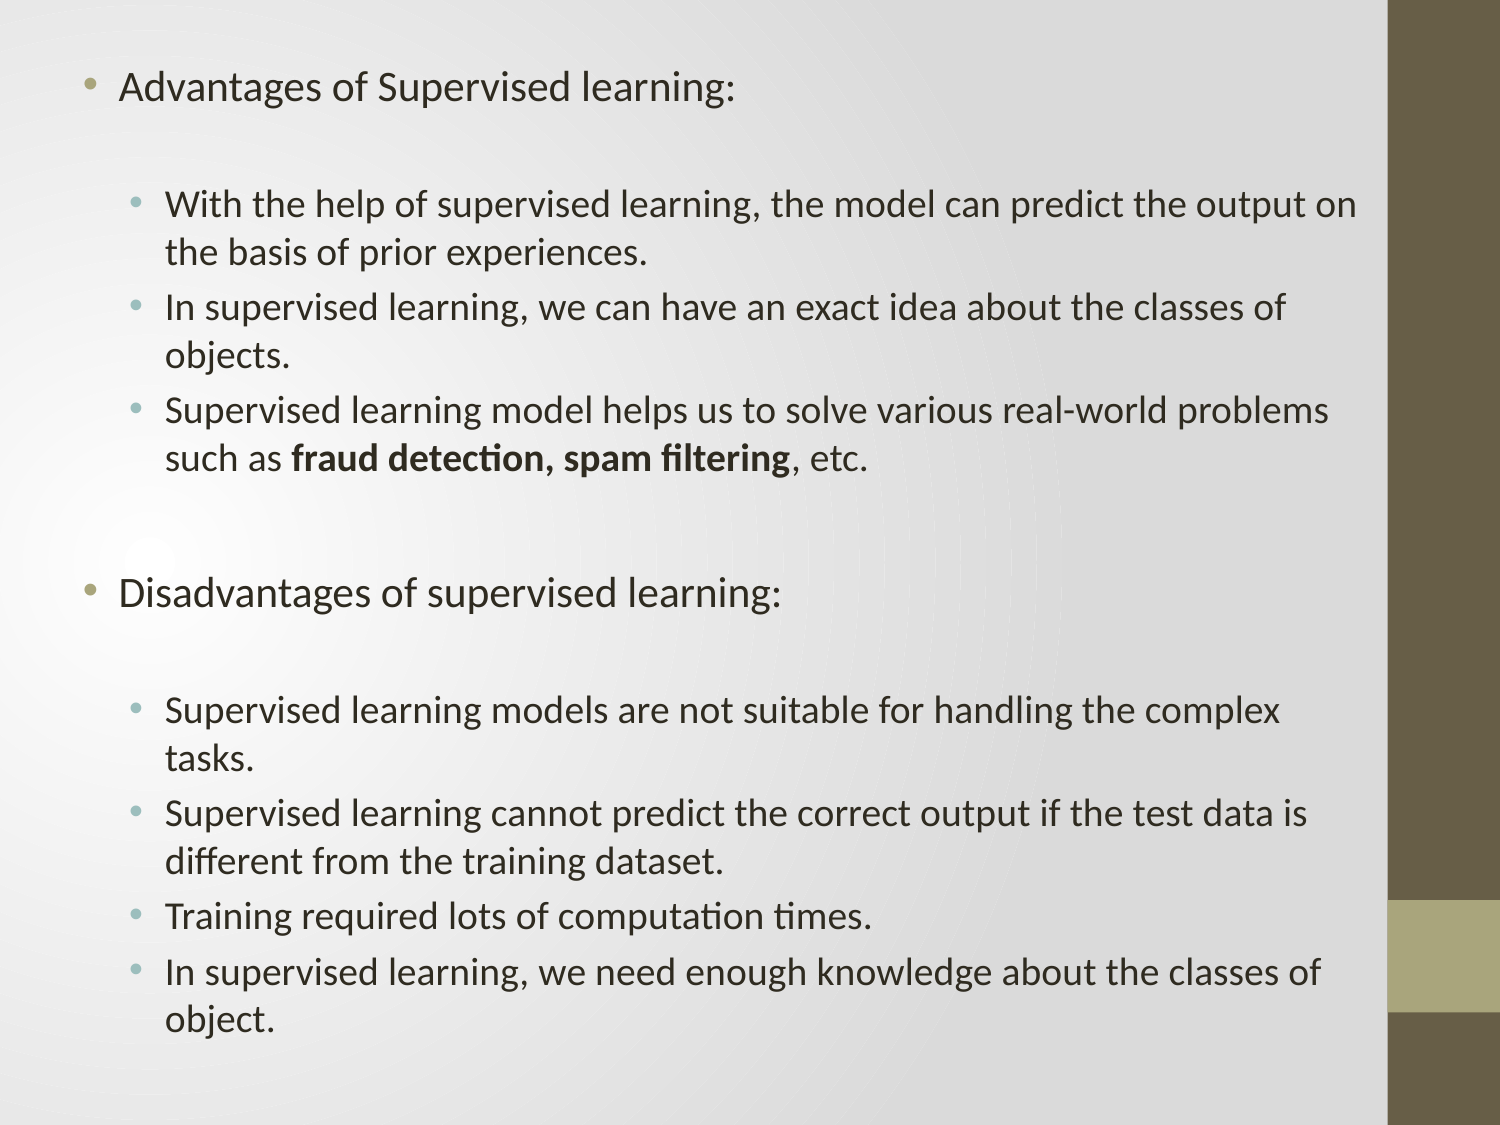

Advantages of Supervised learning:

With the help of supervised learning, the model can predict the output on the basis of prior experiences.
In supervised learning, we can have an exact idea about the classes of objects.
Supervised learning model helps us to solve various real-world problems such as fraud detection, spam filtering, etc.

Disadvantages of supervised learning:

Supervised learning models are not suitable for handling the complex tasks.
Supervised learning cannot predict the correct output if the test data is different from the training dataset.
Training required lots of computation times.
In supervised learning, we need enough knowledge about the classes of object.